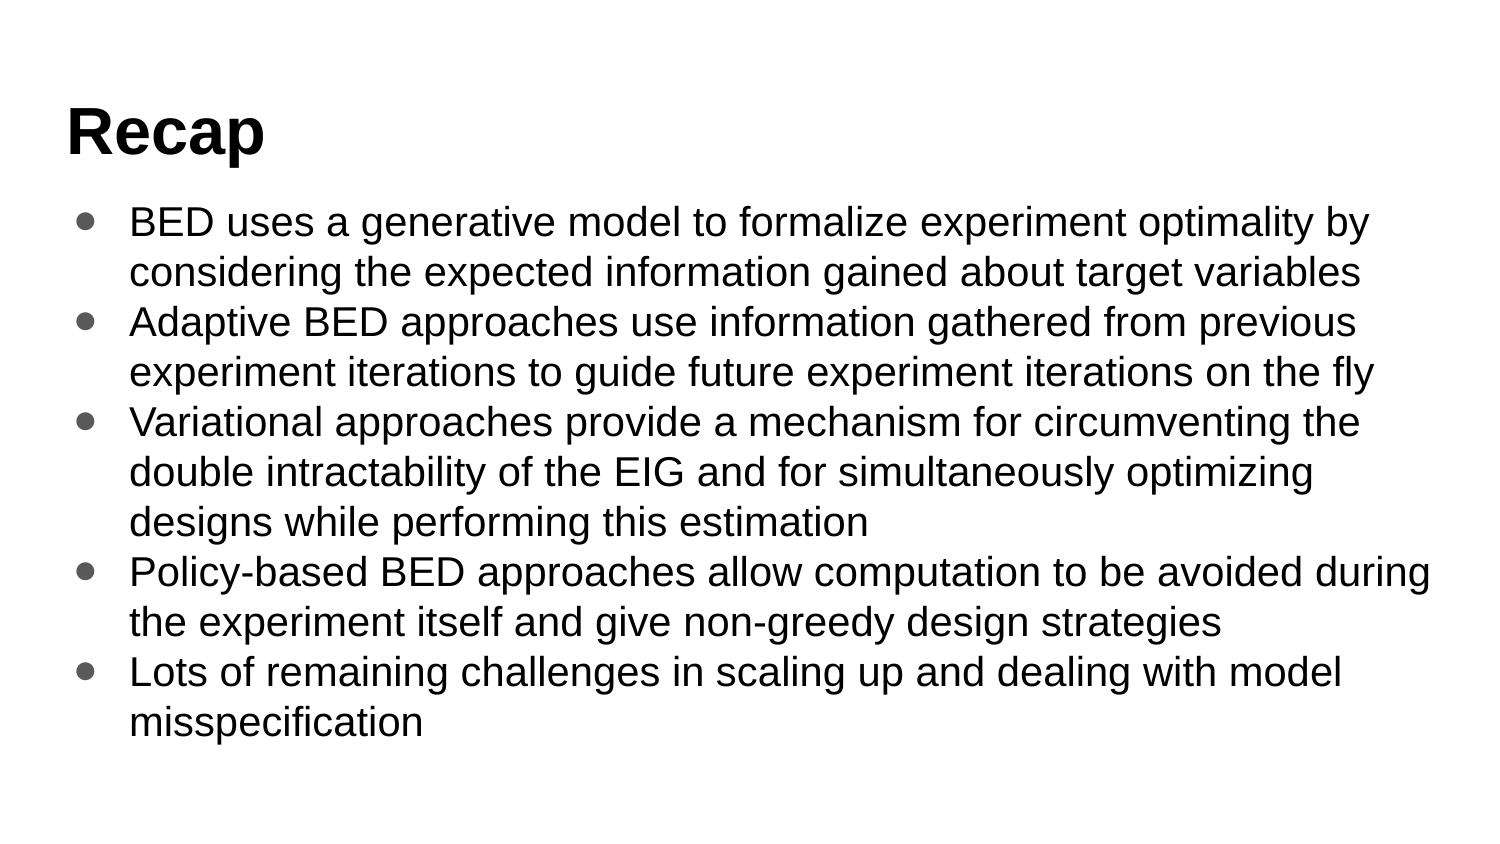

# Recap
BED uses a generative model to formalize experiment optimality by considering the expected information gained about target variables
Adaptive BED approaches use information gathered from previous experiment iterations to guide future experiment iterations on the fly
Variational approaches provide a mechanism for circumventing the double intractability of the EIG and for simultaneously optimizing designs while performing this estimation
Policy-based BED approaches allow computation to be avoided during the experiment itself and give non-greedy design strategies
Lots of remaining challenges in scaling up and dealing with model misspecification